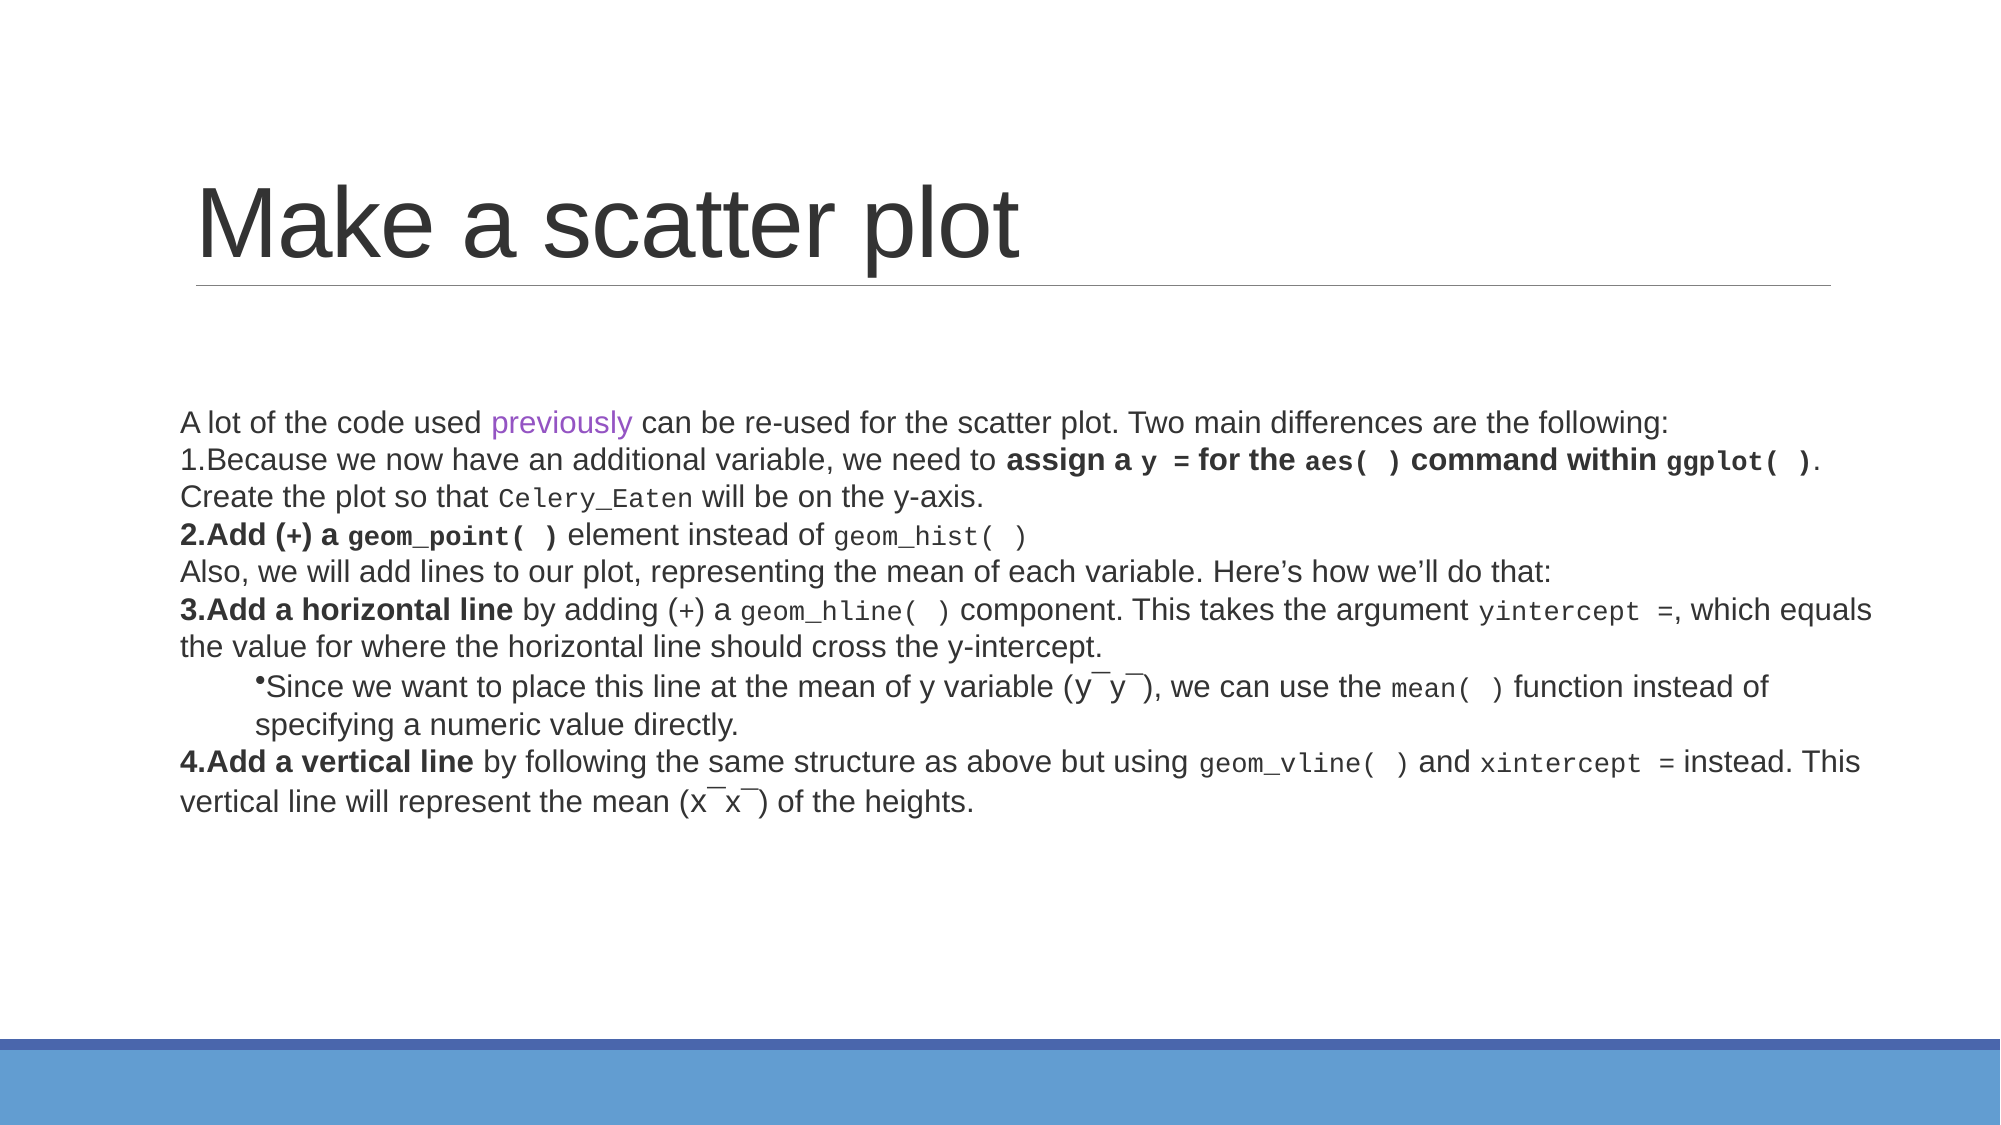

# Make a scatter plot
A lot of the code used previously can be re-used for the scatter plot. Two main differences are the following:
Because we now have an additional variable, we need to assign a y = for the aes( ) command within ggplot( ).
Create the plot so that Celery_Eaten will be on the y-axis.
Add (+) a geom_point( ) element instead of geom_hist( )
Also, we will add lines to our plot, representing the mean of each variable. Here’s how we’ll do that:
Add a horizontal line by adding (+) a geom_hline( ) component. This takes the argument yintercept =, which equals the value for where the horizontal line should cross the y-intercept.
Since we want to place this line at the mean of y variable (y¯y¯), we can use the mean( ) function instead of specifying a numeric value directly.
Add a vertical line by following the same structure as above but using geom_vline( ) and xintercept = instead. This vertical line will represent the mean (x¯x¯) of the heights.